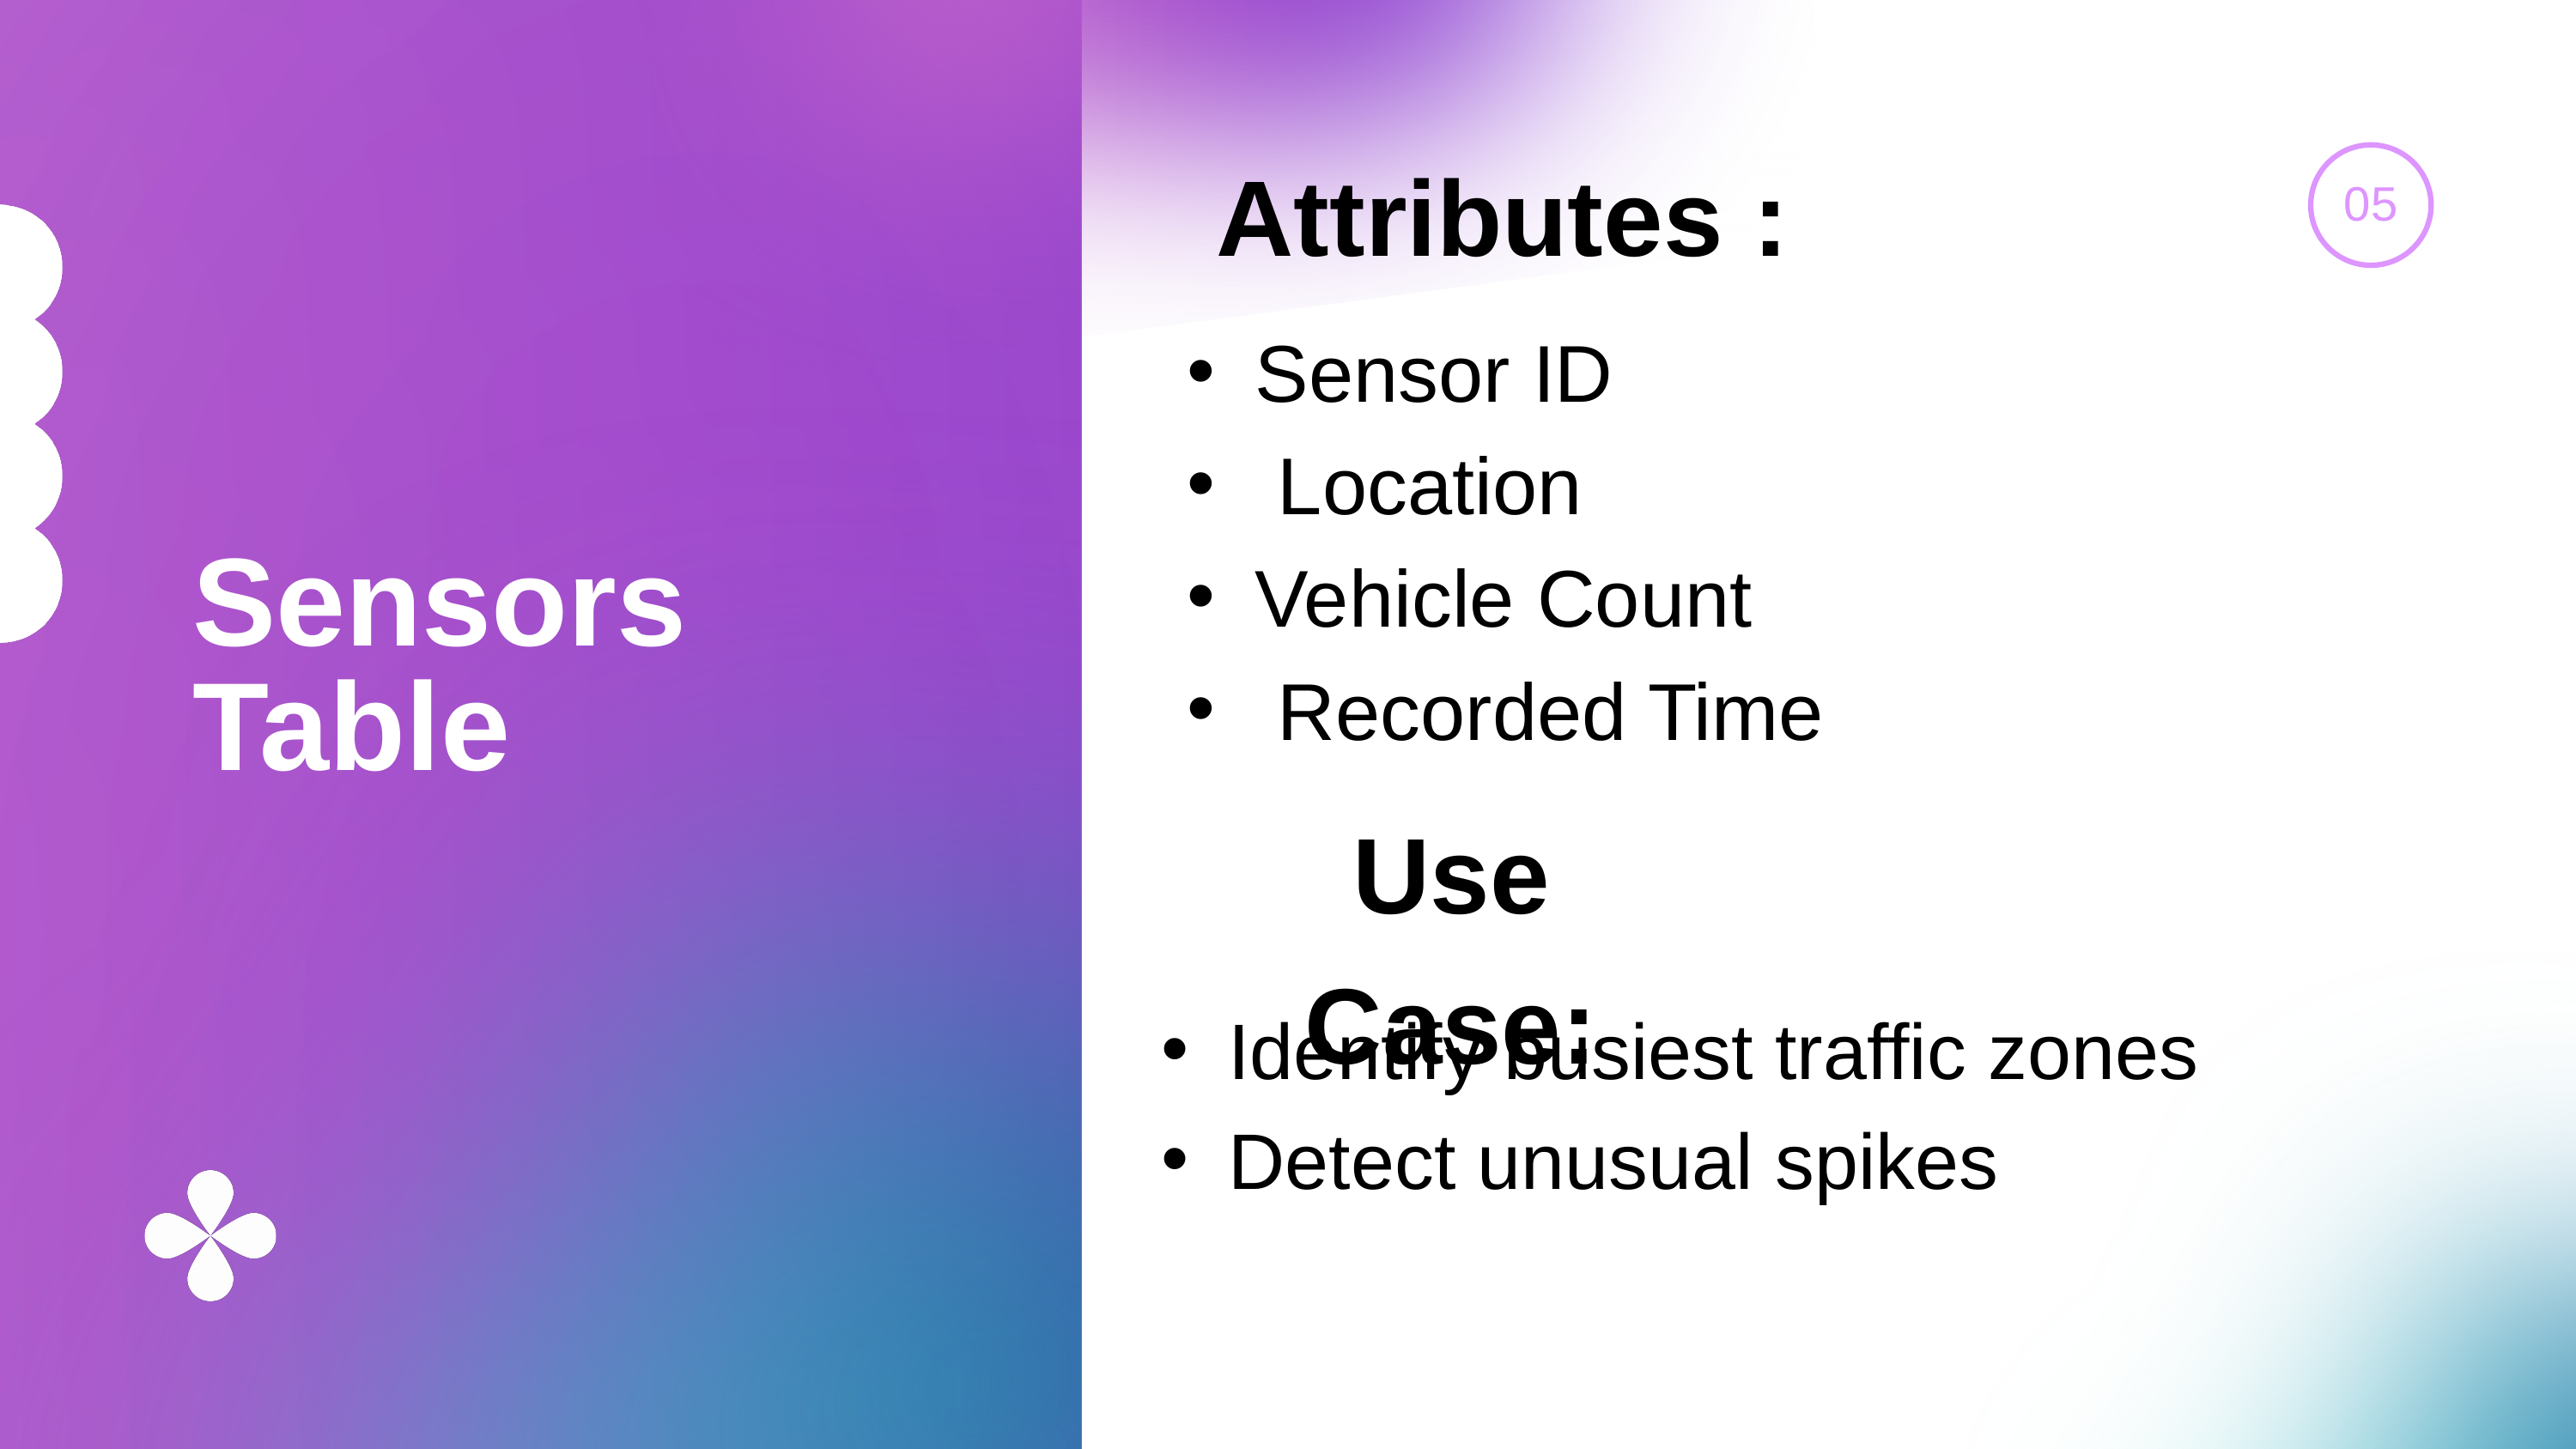

Attributes :

05

Sensor ID
 Location
Vehicle Count
 Recorded Time

Sensors Table

Use Case:

Identify busiest traffic zones
Detect unusual spikes